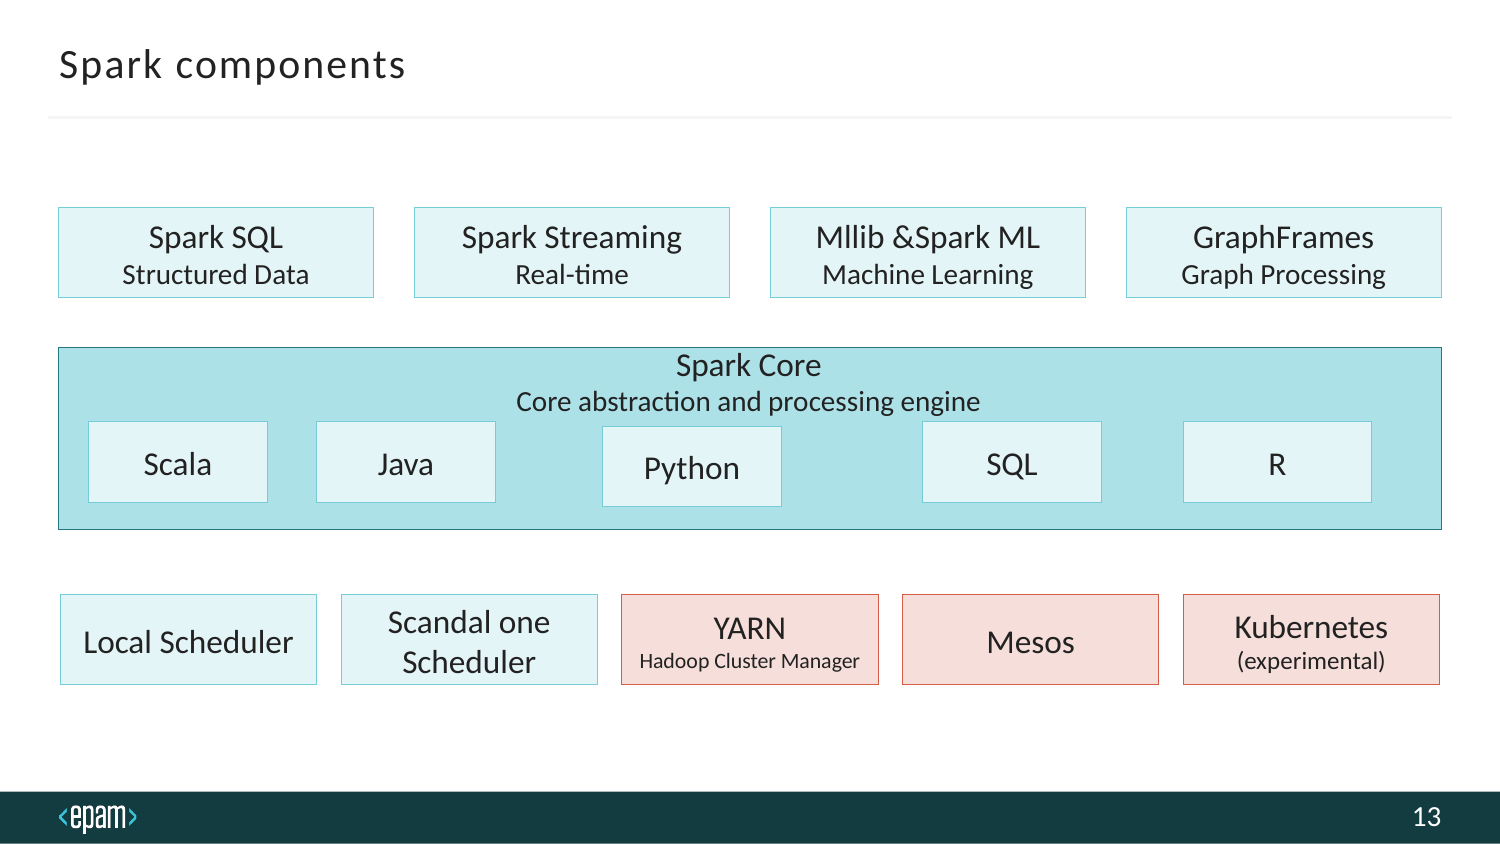

# Spark components
Spark SQL
Structured Data
Spark Streaming
Real-time
Mllib &Spark ML
Machine Learning
GraphFrames
Graph Processing
Spark Core
Core abstraction and processing engine

Scala
Java
SQL
R
Python
Local Scheduler
Scandal one Scheduler
YARN
Hadoop Cluster Manager
Mesos
Kubernetes (experimental)
13